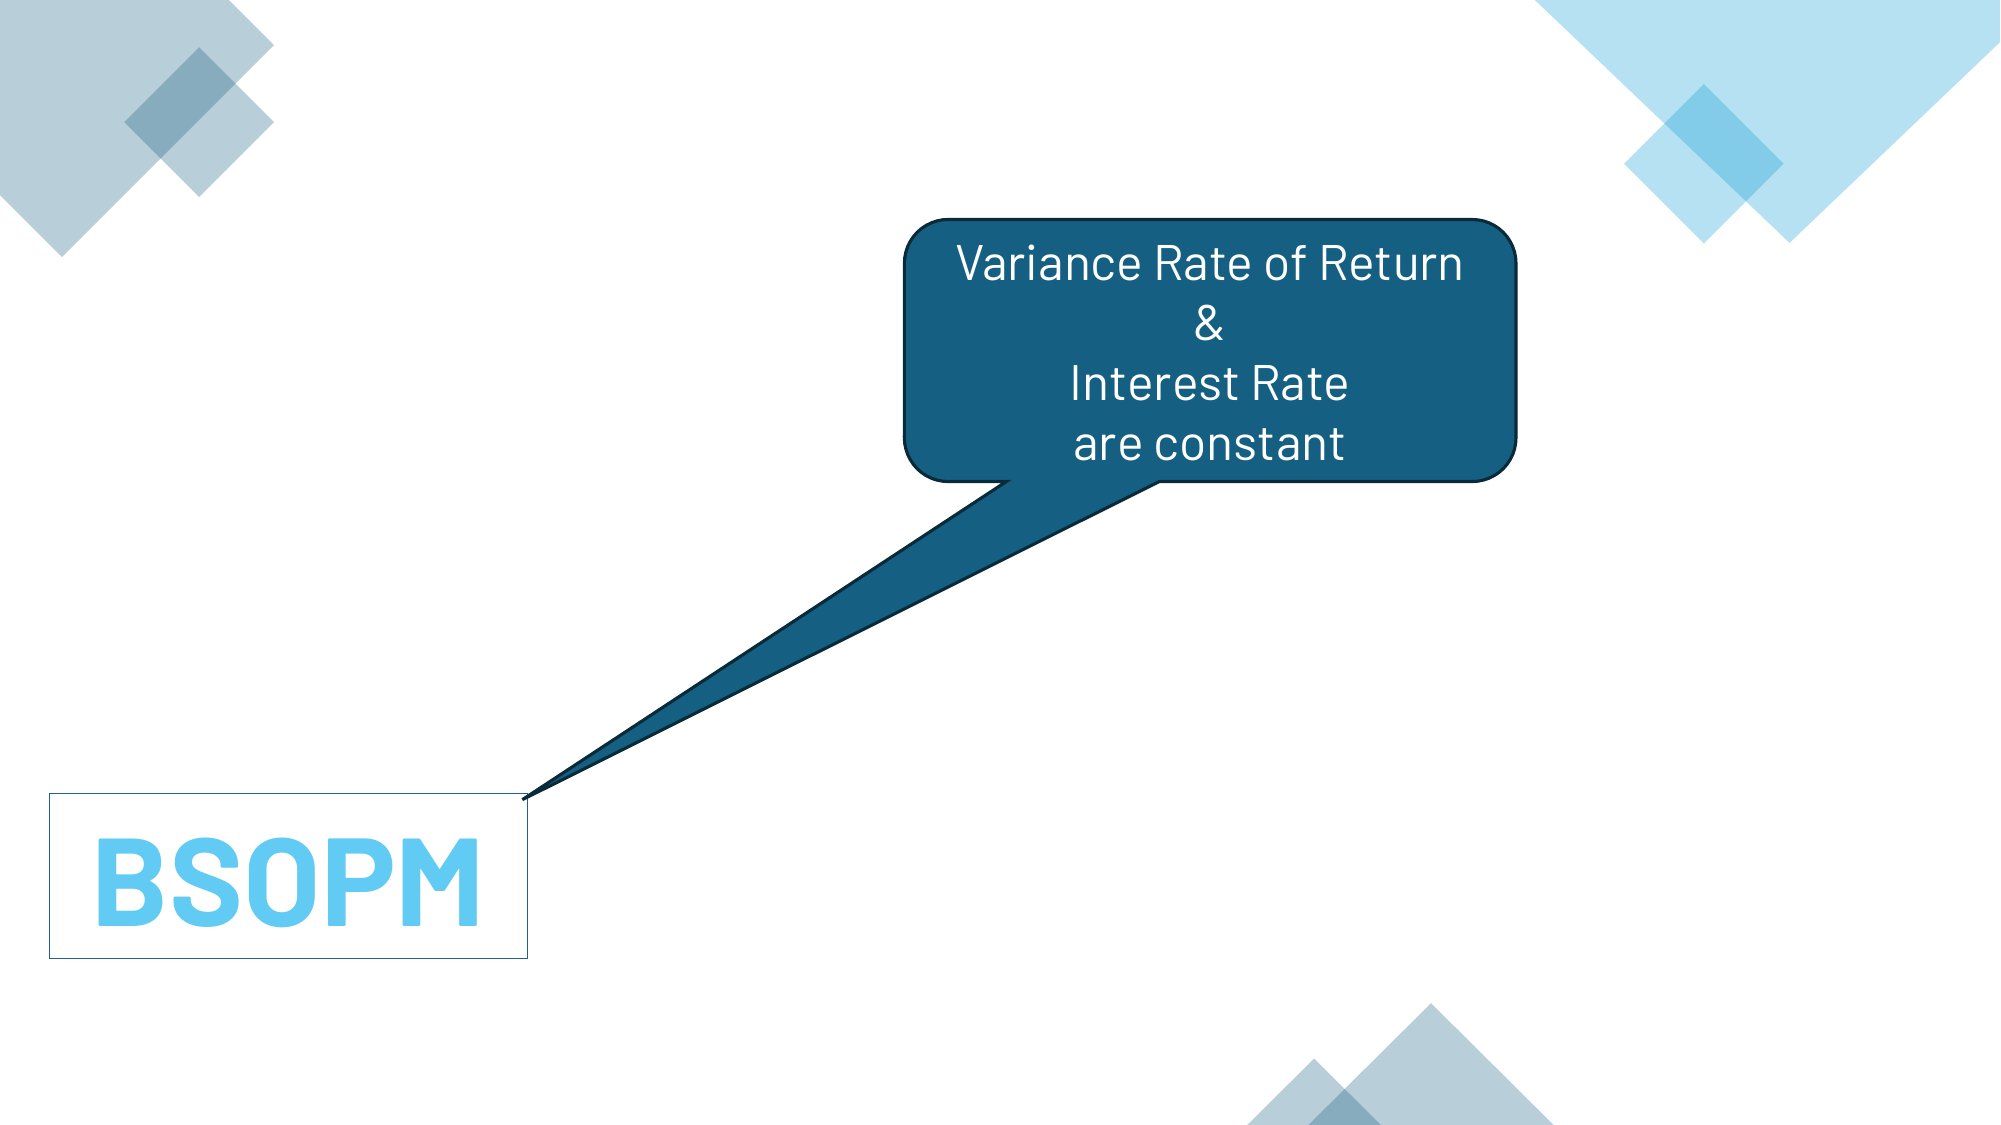

Variance Rate of Return
&
Interest Rate
are constant
BSOPM